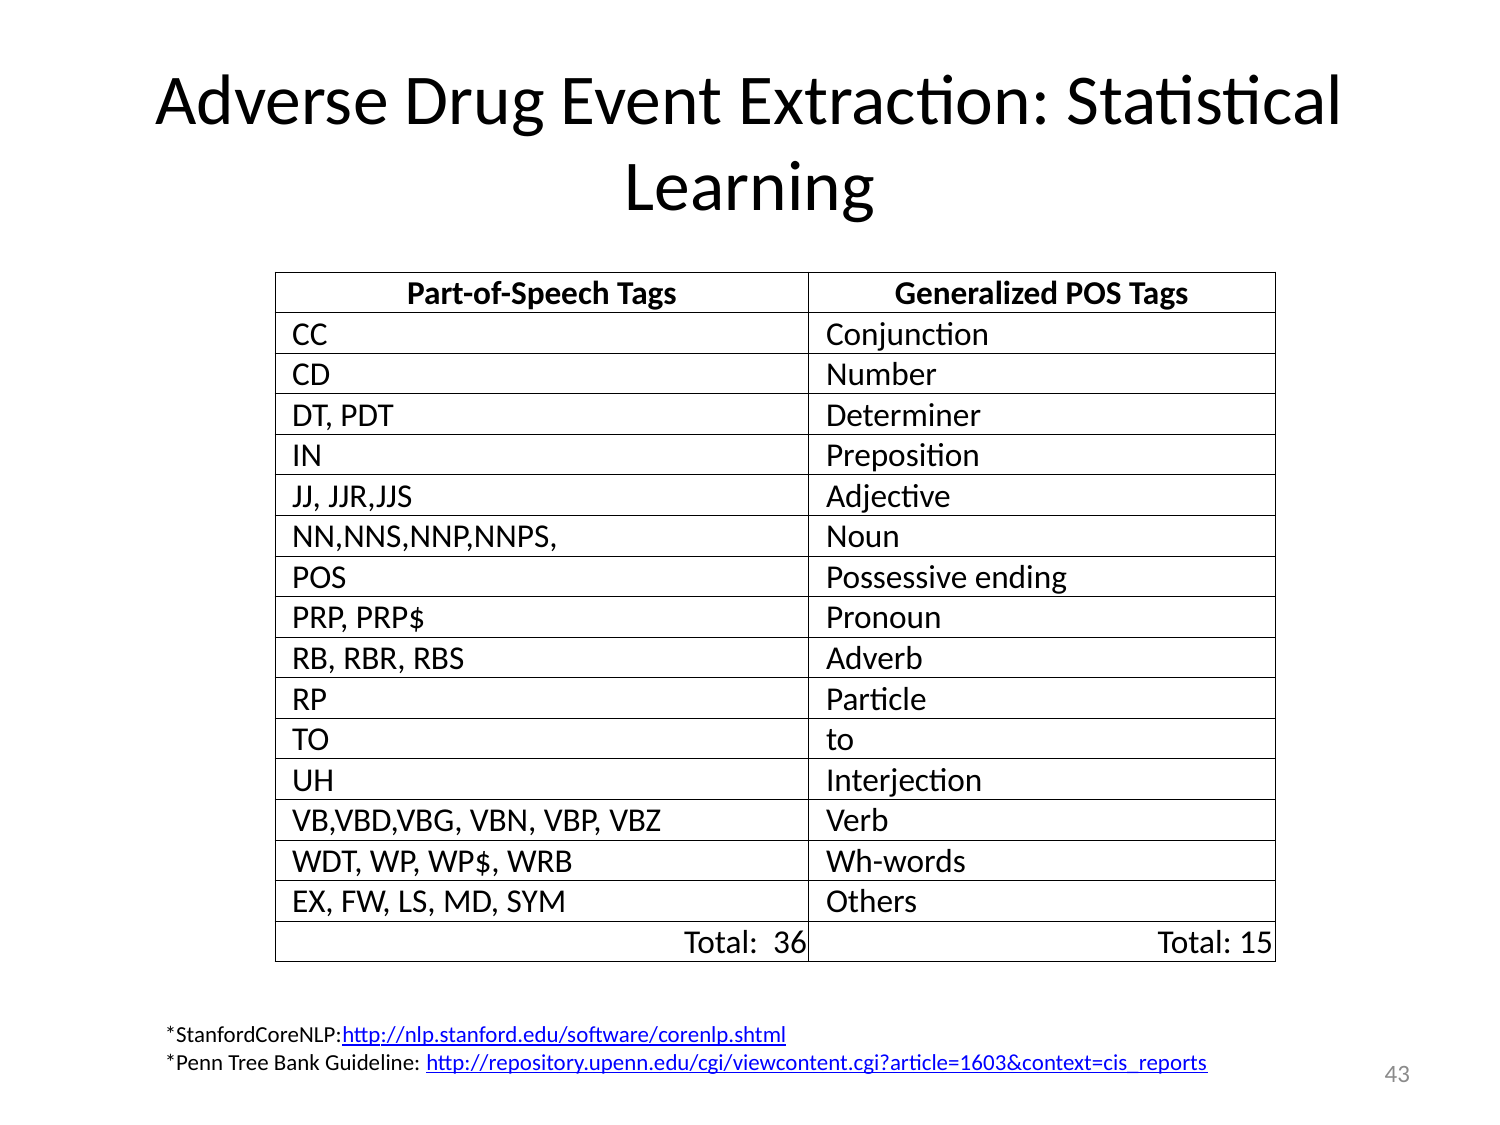

# Adverse Drug Event Extraction: Statistical Learning
| Part-of-Speech Tags | Generalized POS Tags |
| --- | --- |
| CC | Conjunction |
| CD | Number |
| DT, PDT | Determiner |
| IN | Preposition |
| JJ, JJR,JJS | Adjective |
| NN,NNS,NNP,NNPS, | Noun |
| POS | Possessive ending |
| PRP, PRP$ | Pronoun |
| RB, RBR, RBS | Adverb |
| RP | Particle |
| TO | to |
| UH | Interjection |
| VB,VBD,VBG, VBN, VBP, VBZ | Verb |
| WDT, WP, WP$, WRB | Wh-words |
| EX, FW, LS, MD, SYM | Others |
| Total: 36 | Total: 15 |
*StanfordCoreNLP:http://nlp.stanford.edu/software/corenlp.shtml
*Penn Tree Bank Guideline: http://repository.upenn.edu/cgi/viewcontent.cgi?article=1603&context=cis_reports
43